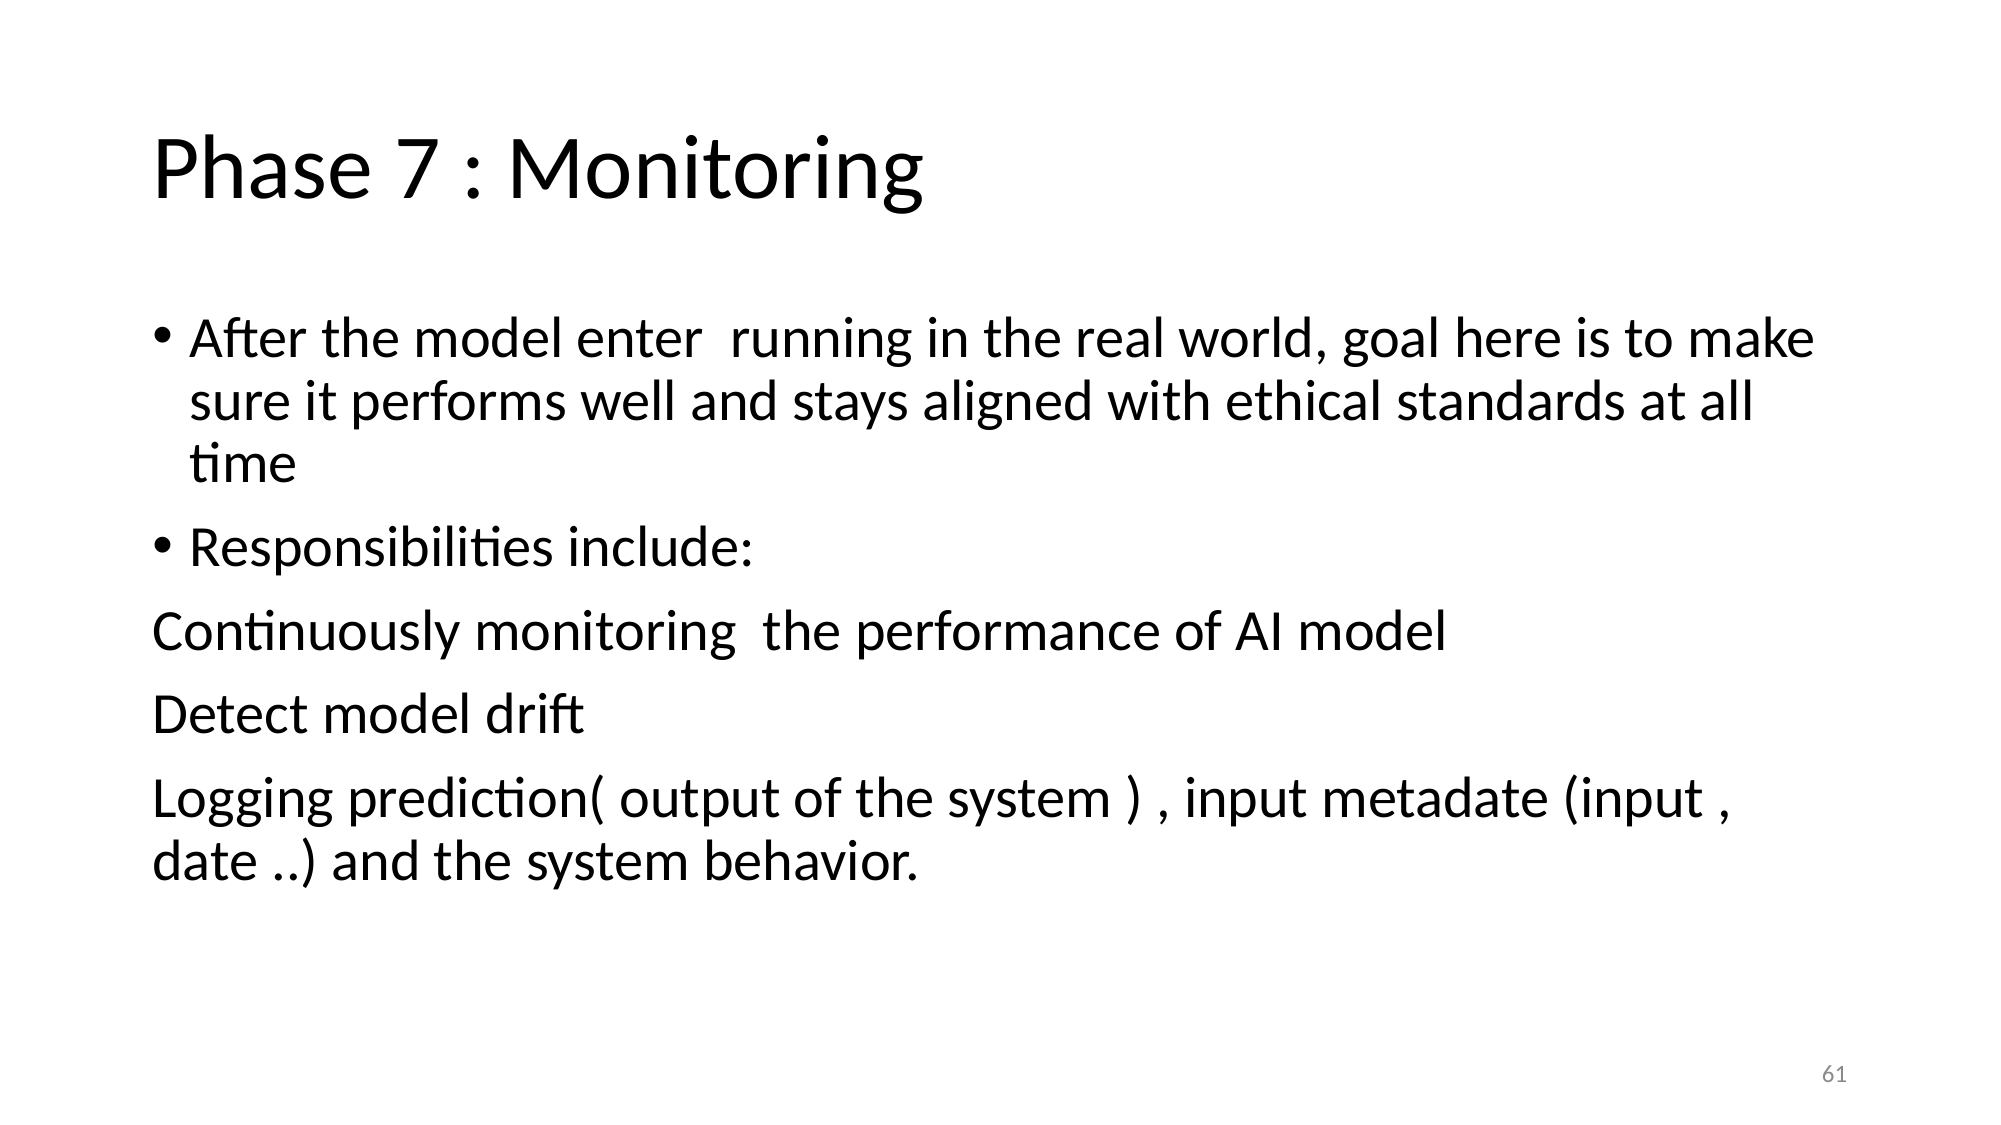

# Phase 7 : Monitoring
After the model enter  running in the real world, goal here is to make sure it performs well and stays aligned with ethical standards at all time
Responsibilities include:
Continuously monitoring  the performance of AI model
Detect model drift
Logging prediction( output of the system ) , input metadate (input , date ..) and the system behavior.
61